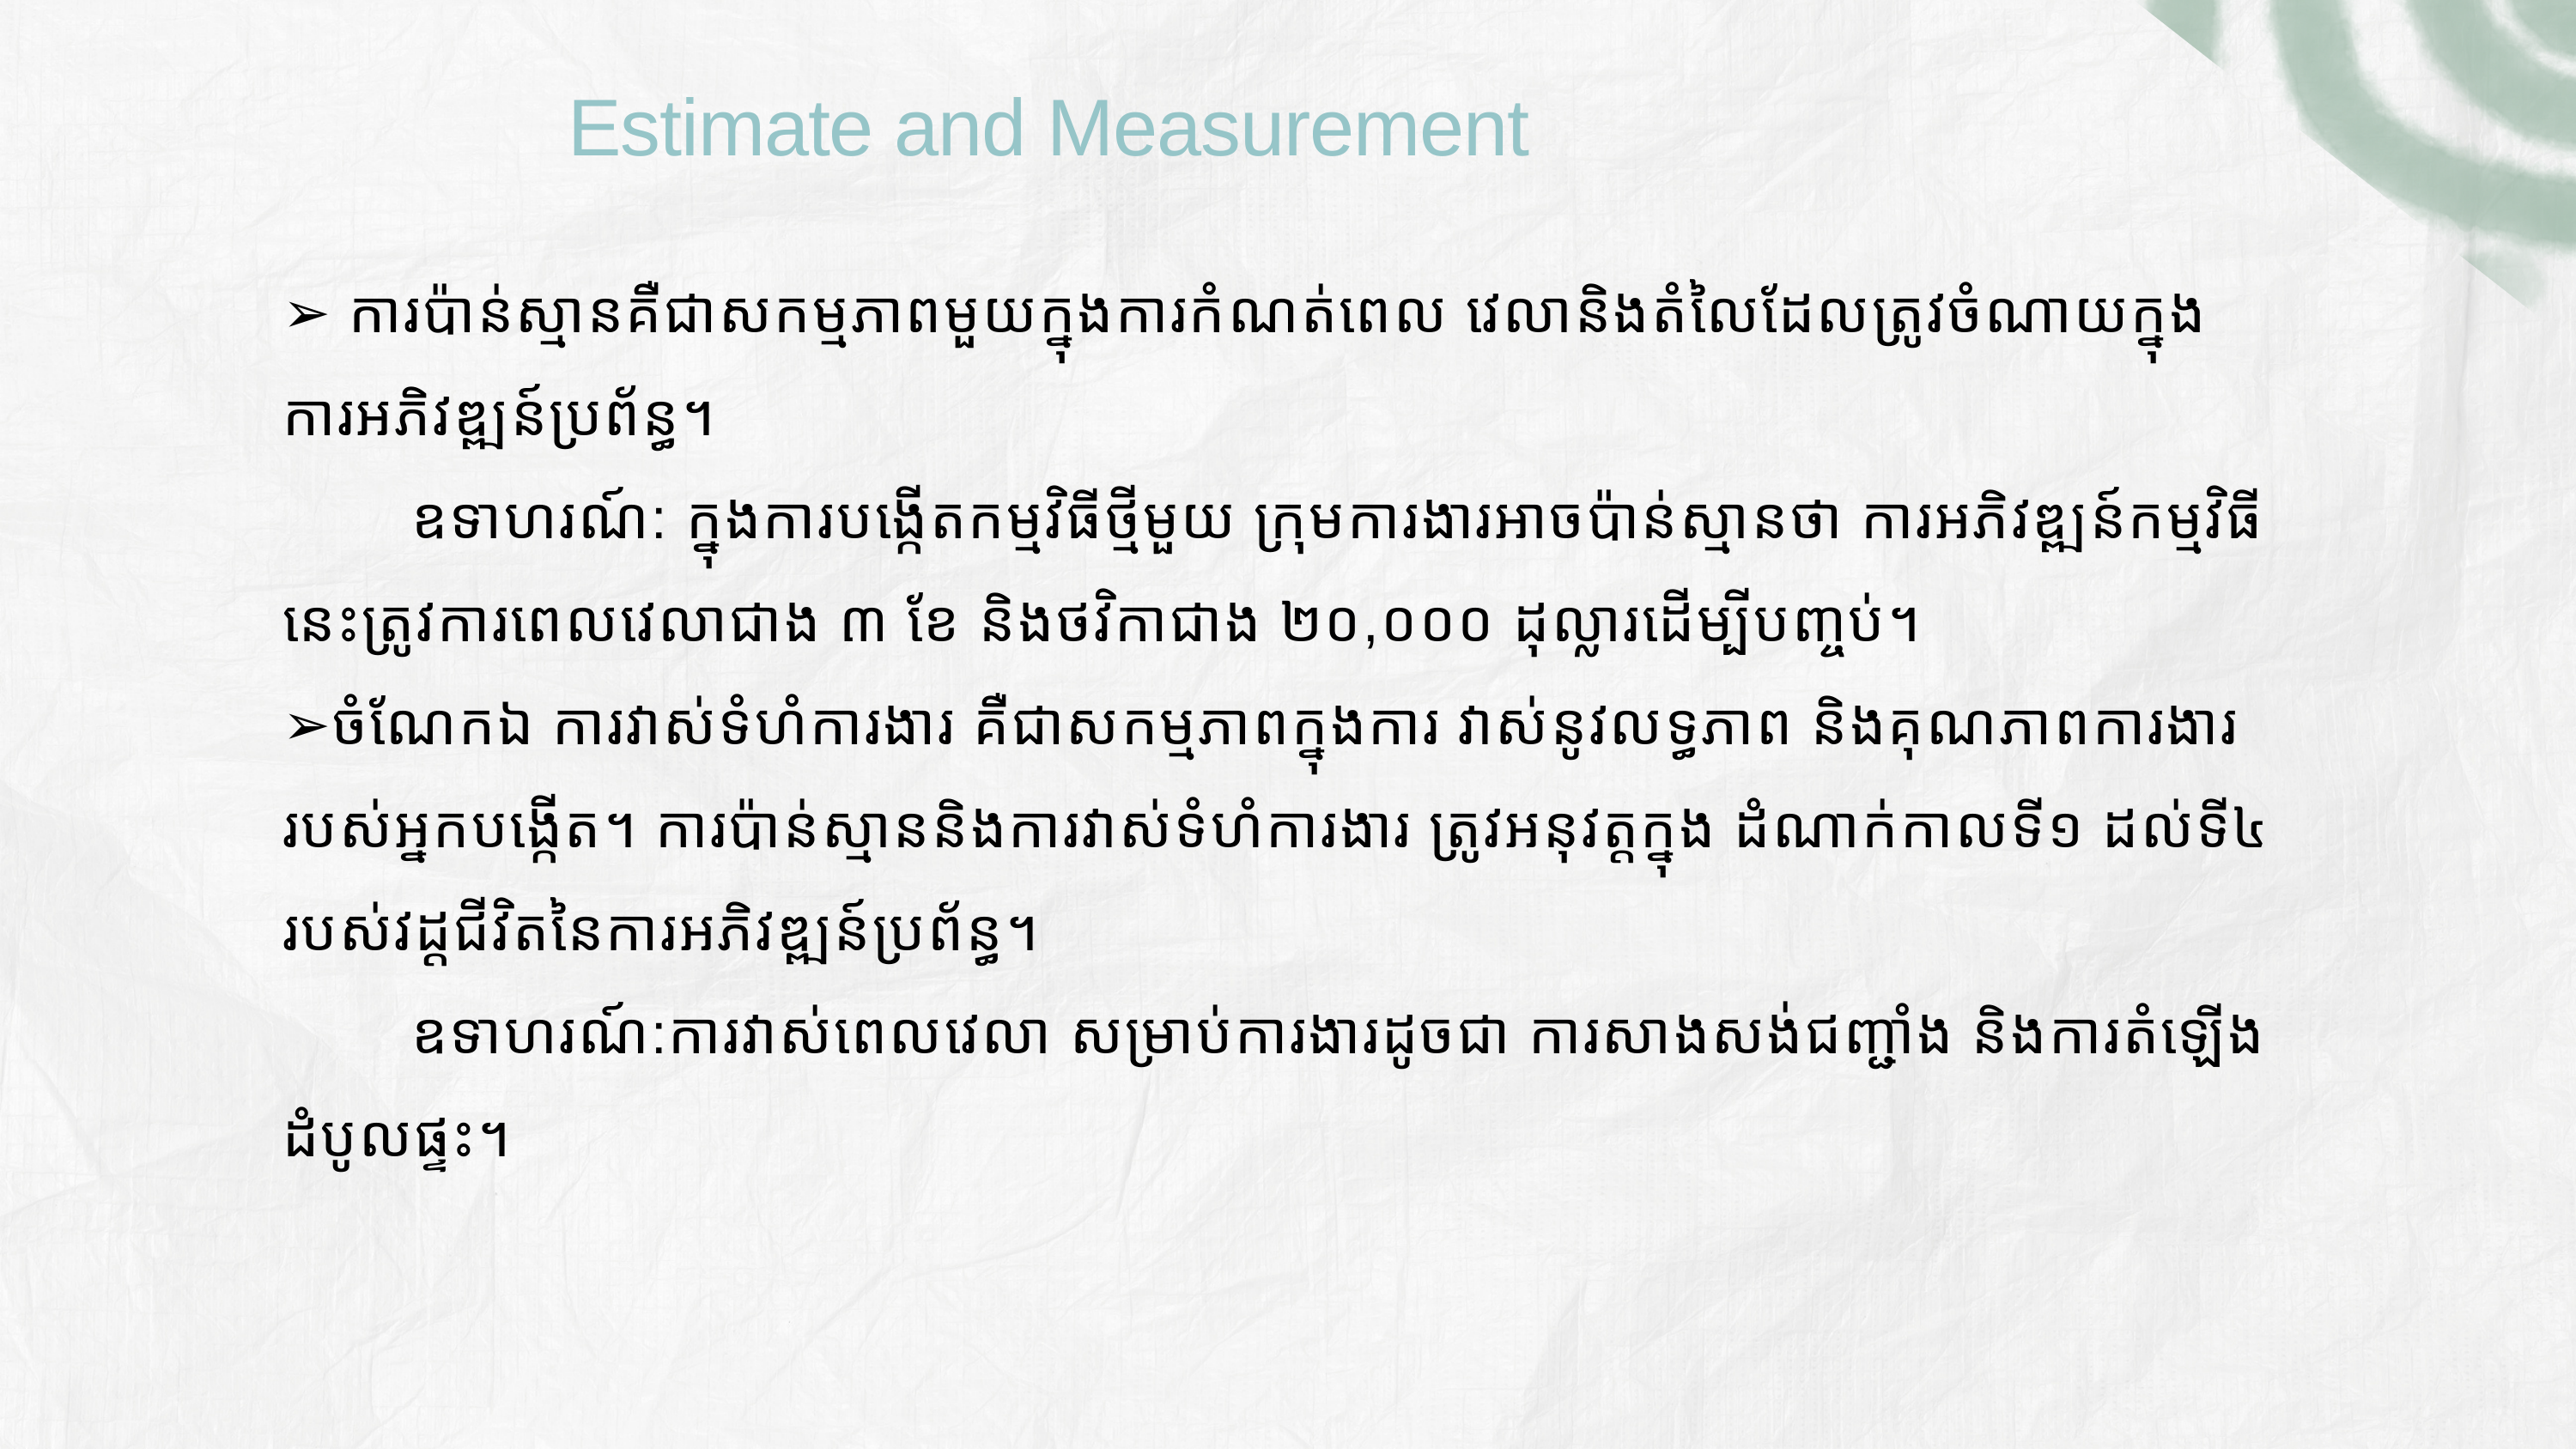

Estimate and Measurement
➢ ការប៉ាន់ស្មានគឺជាសកម្មភាពមួយក្នុងការកំណត់ពេល វេលានិងតំលៃដែលត្រូវចំណាយក្នុងការអភិវឌ្ឍន៍ប្រព័ន្ធ។
	ឧទាហរណ៍: ក្នុងការបង្កើតកម្មវិធីថ្មីមួយ ក្រុមការងារ​អាចប៉ាន់ស្មានថា ការអភិវឌ្ឍន៍កម្មវិធីនេះត្រូវការពេលវេលាជាង ៣ ខែ និងថវិកាជាង ២០,០០០ ដុល្លារដើម្បីបញ្ចប់។
➢ចំណែកឯ ការវាស់ទំហំការងារ គឺជាសកម្មភាពក្នុងការ វាស់នូវលទ្ធភាព និងគុណភាពការងាររបស់អ្នកបង្កើត។ ការប៉ាន់ស្មាននិងការវាស់ទំហំការងារ ត្រូវអនុវត្តក្នុង ដំណាក់កាលទី១ ដល់ទី៤ របស់វដ្តជីវិតនៃការអភិវឌ្ឍន៍ប្រព័ន្ធ។
	ឧទាហរណ៍:ការវាស់ពេលវេលា សម្រាប់ការងារដូចជា ការសាងសង់ជញ្ជាំង និងការតំឡើងដំបូលផ្ទះ។